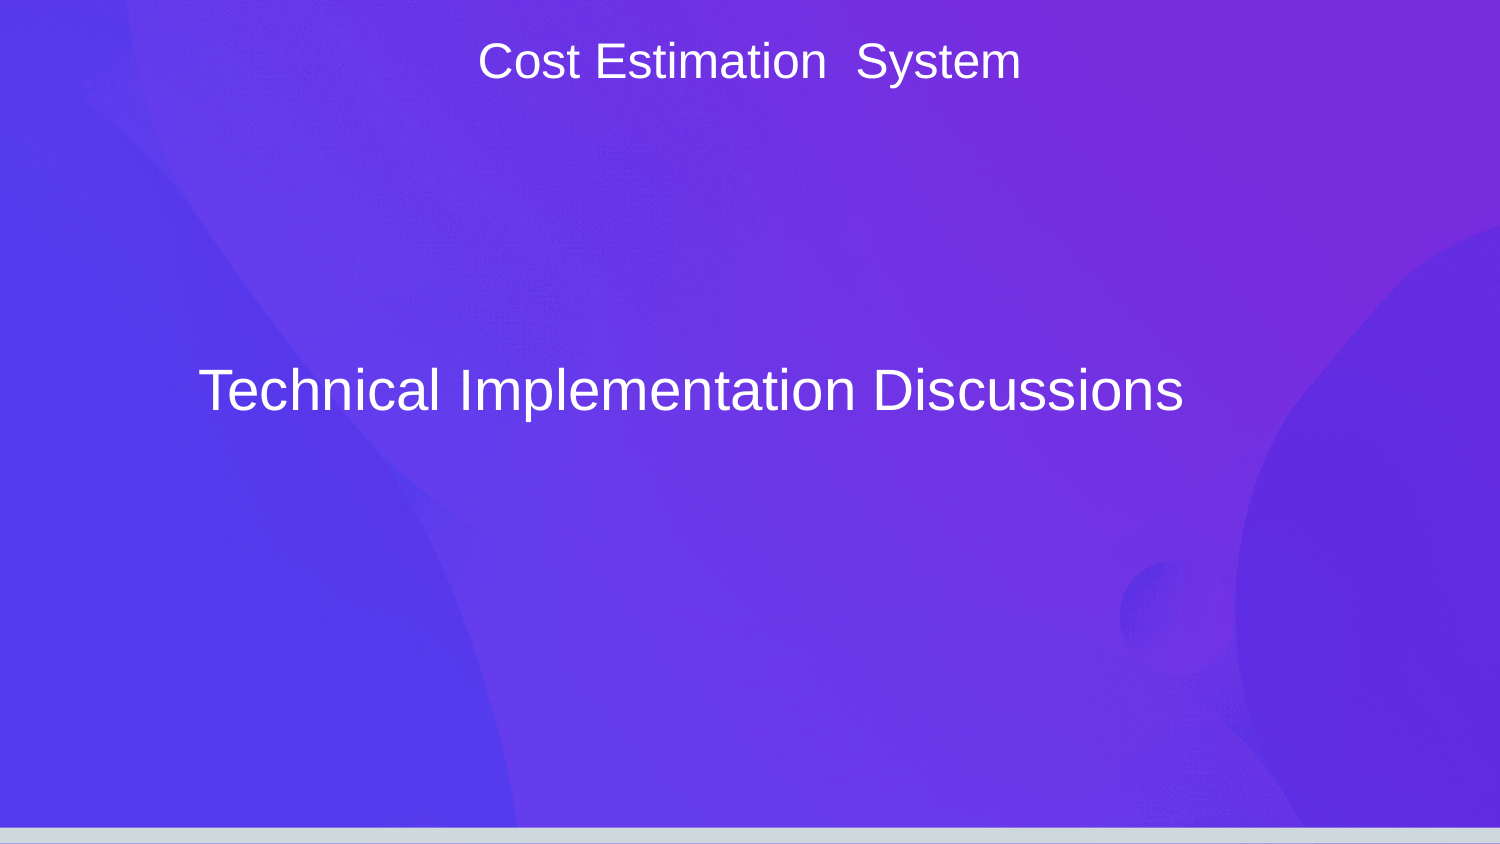

# Cost Estimation  System

Technical Implementation Discussions